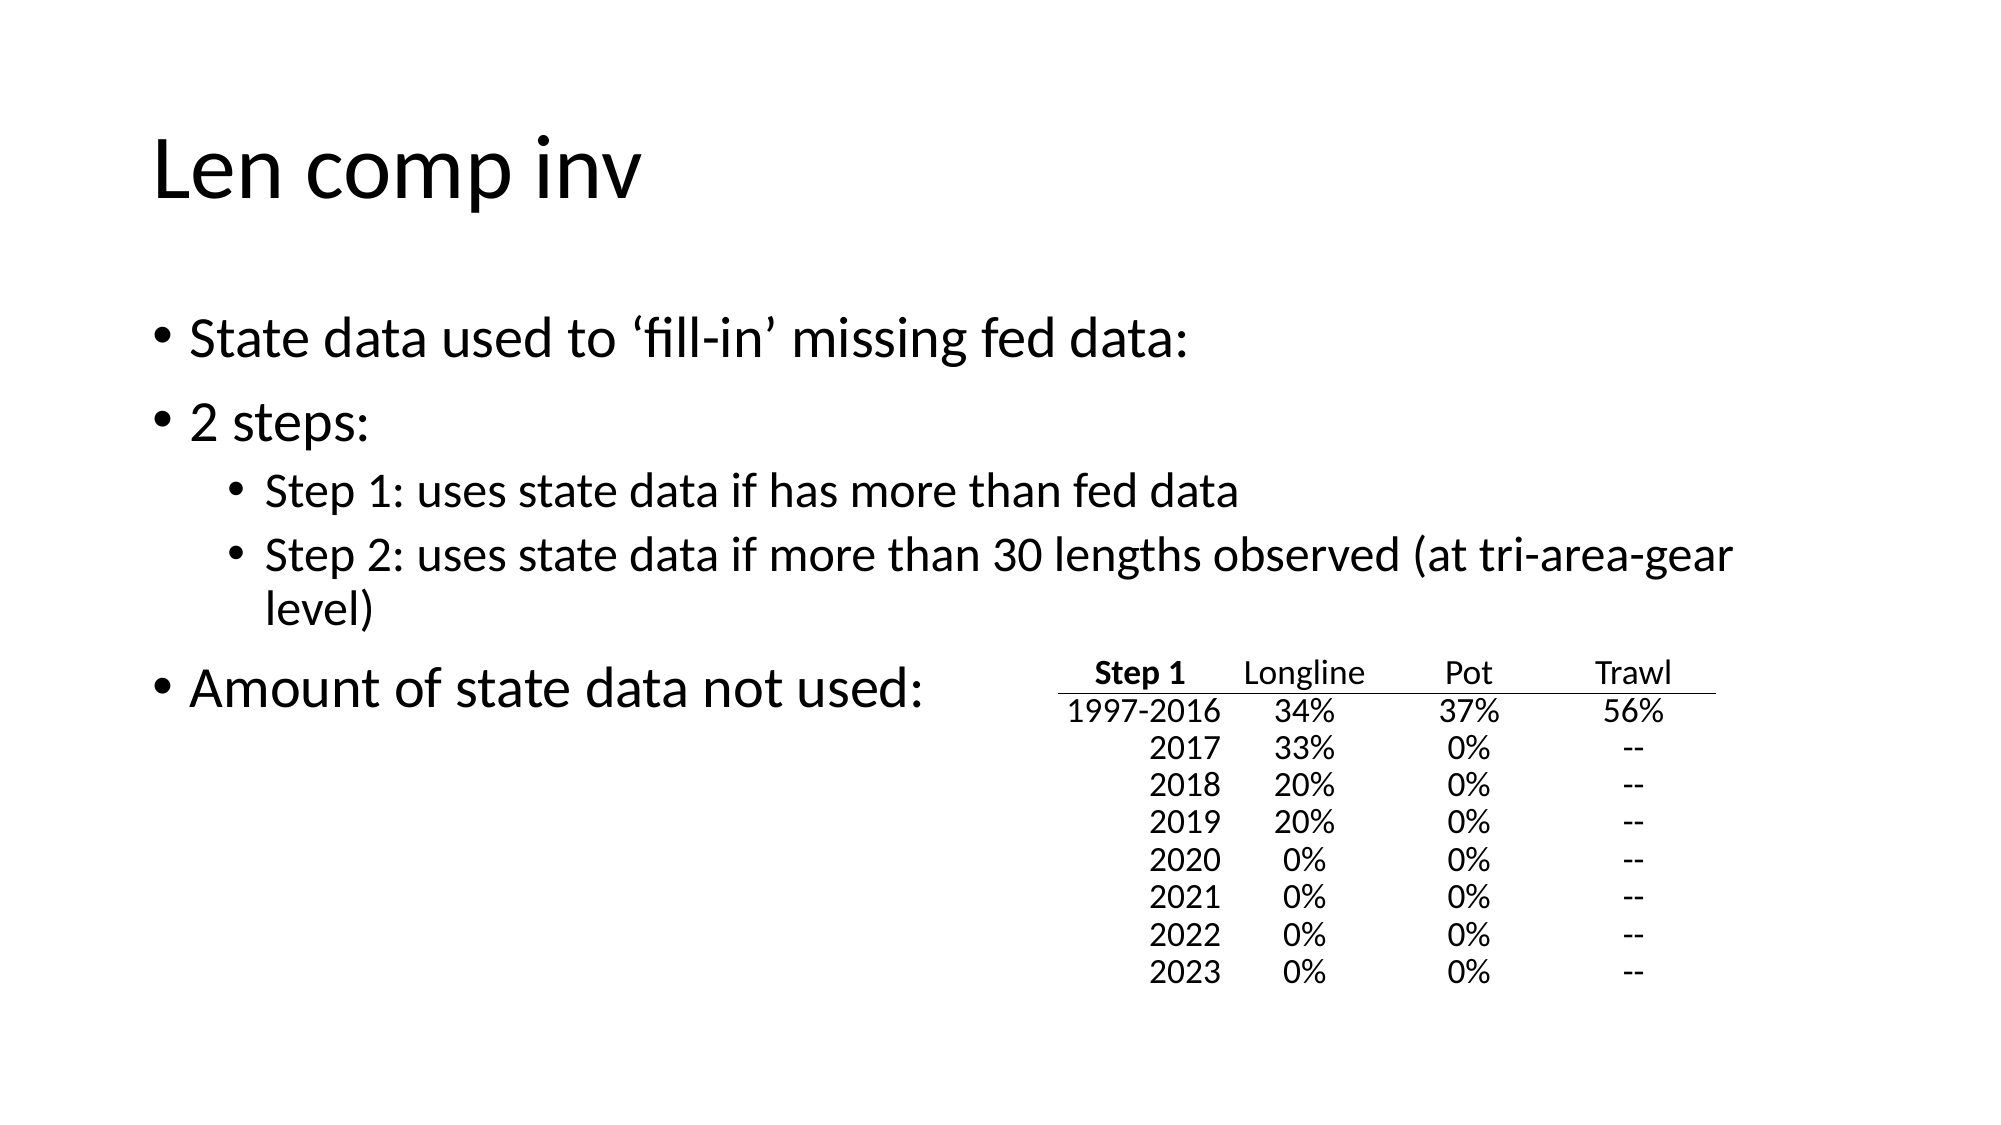

# Len comp inv
State data used to ‘fill-in’ missing fed data:
2 steps:
Step 1: uses state data if has more than fed data
Step 2: uses state data if more than 30 lengths observed (at tri-area-gear level)
Amount of state data not used:
| Step 1 | Longline | Pot | Trawl |
| --- | --- | --- | --- |
| 1997-2016 | 34% | 37% | 56% |
| 2017 | 33% | 0% | -- |
| 2018 | 20% | 0% | -- |
| 2019 | 20% | 0% | -- |
| 2020 | 0% | 0% | -- |
| 2021 | 0% | 0% | -- |
| 2022 | 0% | 0% | -- |
| 2023 | 0% | 0% | -- |